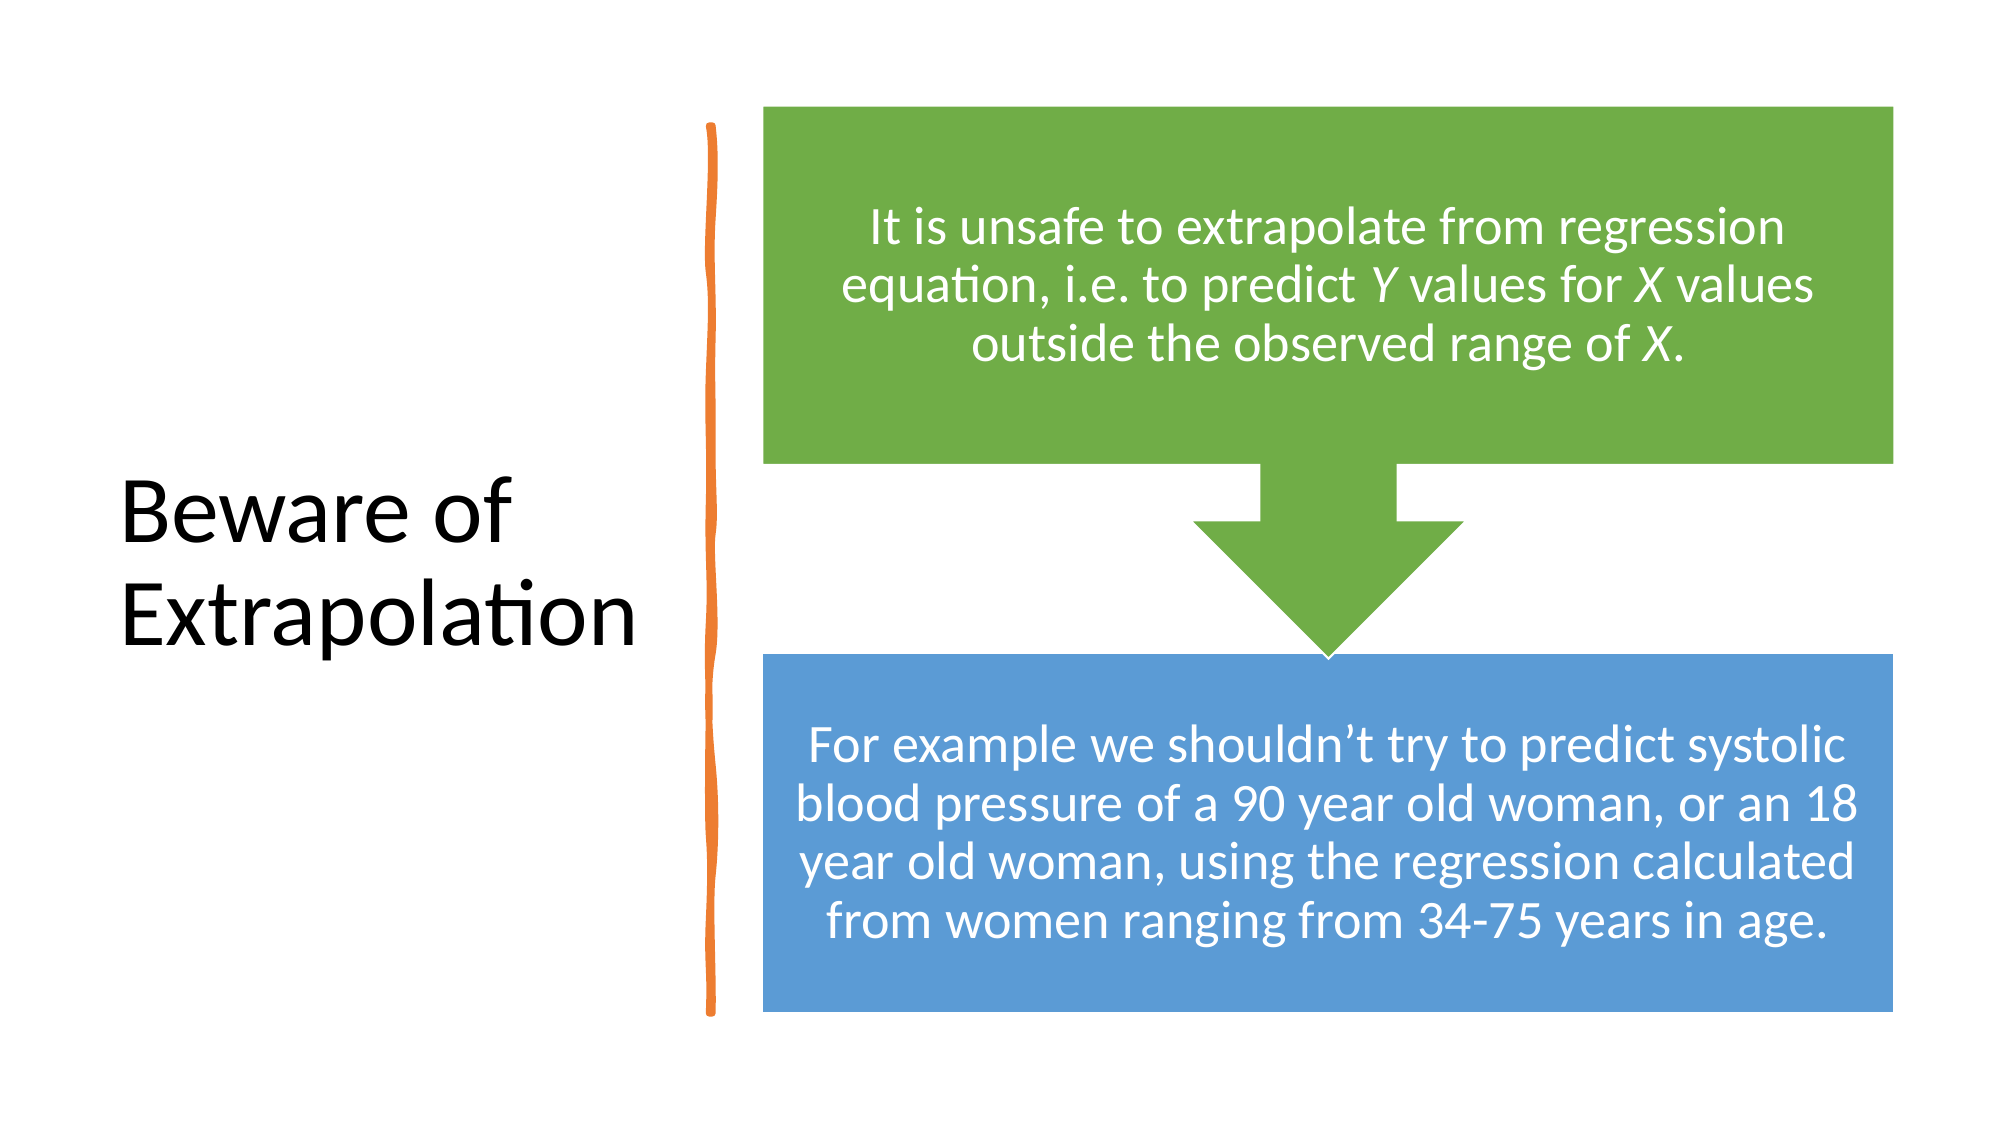

For example we shouldn’t try to predict systolic blood pressure of a 90 year old woman, or an 18 year old woman, using the regression calculated from women ranging from 34-75 years in age.
It is unsafe to extrapolate from regression equation, i.e. to predict Y values for X values outside the observed range of X.
# Beware of Extrapolation